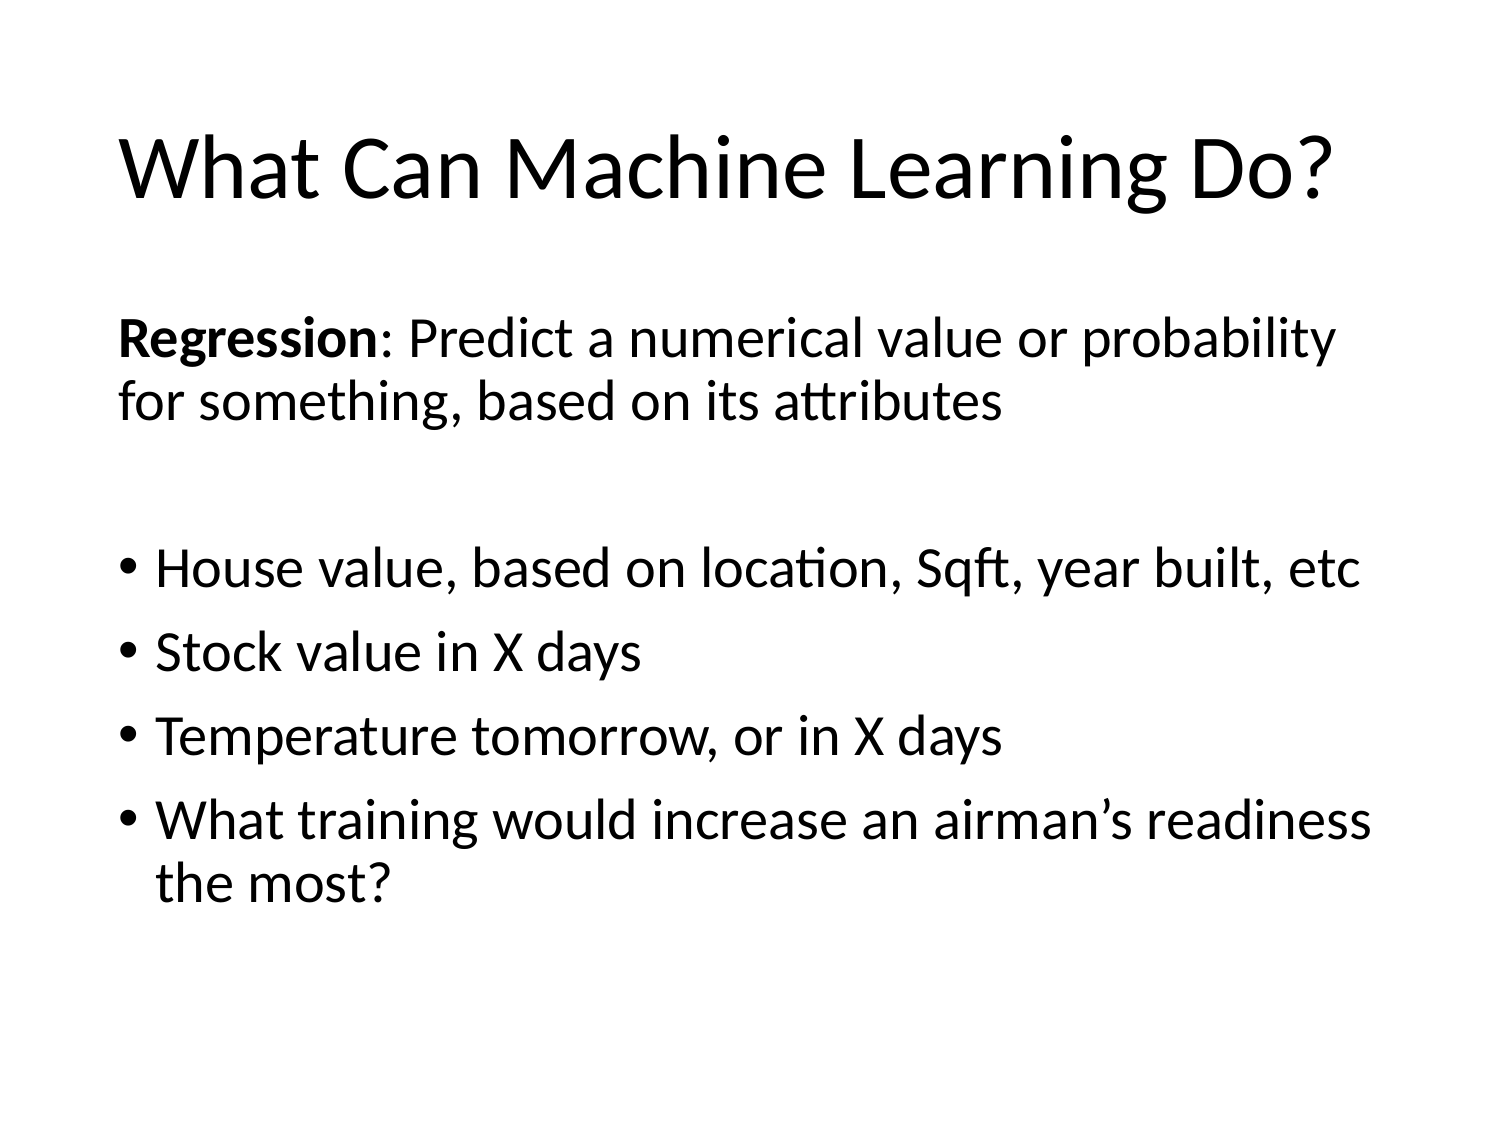

# What Can Machine Learning Do?
Regression: Predict a numerical value or probability for something, based on its attributes

House value, based on location, Sqft, year built, etc
Stock value in X days
Temperature tomorrow, or in X days
What training would increase an airman’s readiness the most?